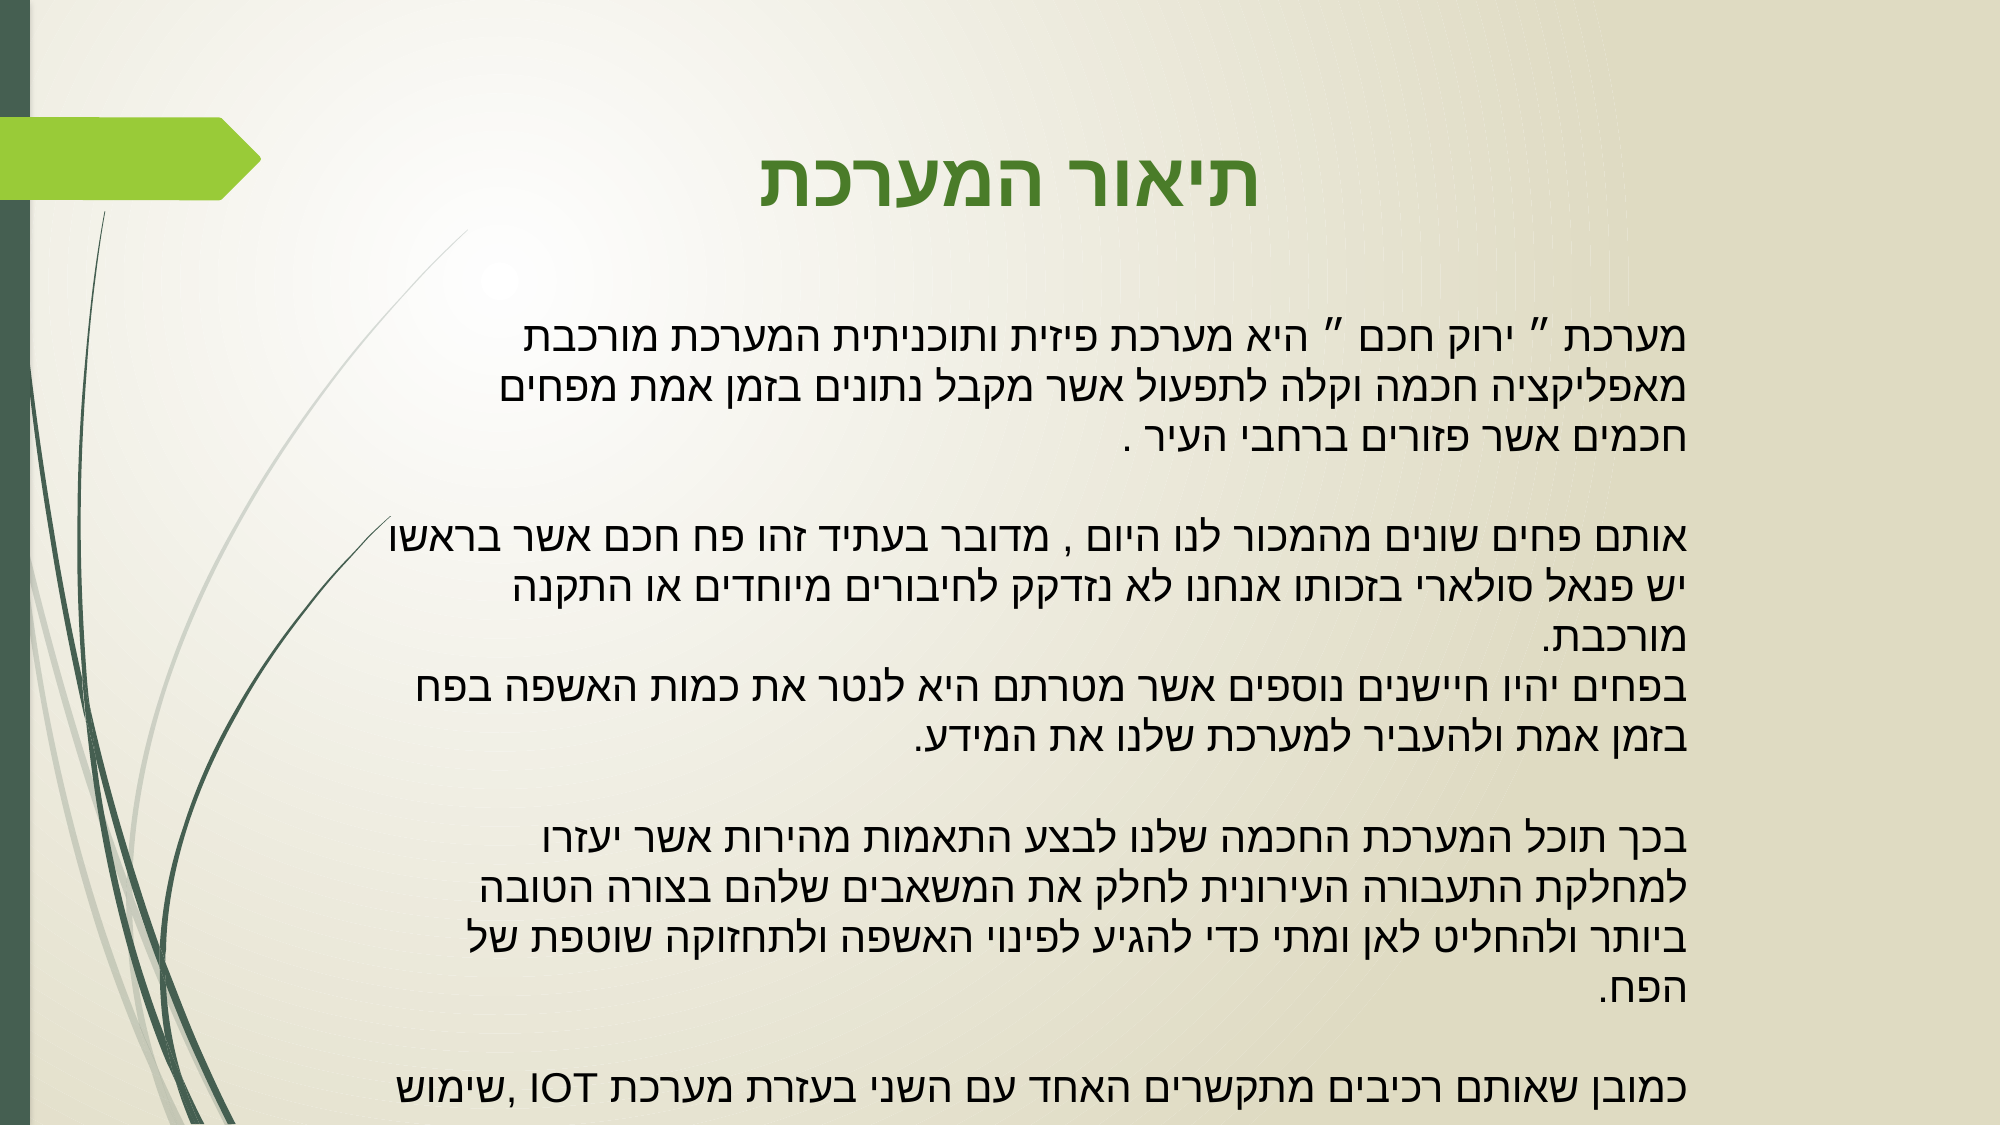

תיאור המערכת
מערכת ״ ירוק חכם ״ היא מערכת פיזית ותוכניתית המערכת מורכבת מאפליקציה חכמה וקלה לתפעול אשר מקבל נתונים בזמן אמת מפחים חכמים אשר פזורים ברחבי העיר .

אותם פחים שונים מהמכור לנו היום , מדובר בעתיד זהו פח חכם אשר בראשו יש פנאל סולארי בזכותו אנחנו לא נזדקק לחיבורים מיוחדים או התקנה מורכבת.
בפחים יהיו חיישנים נוספים אשר מטרתם היא לנטר את כמות האשפה בפח בזמן אמת ולהעביר למערכת שלנו את המידע.

בכך תוכל המערכת החכמה שלנו לבצע התאמות מהירות אשר יעזרו למחלקת התעבורה העירונית לחלק את המשאבים שלהם בצורה הטובה ביותר ולהחליט לאן ומתי כדי להגיע לפינוי האשפה ולתחזוקה שוטפת של הפח.

כמובן שאותם רכיבים מתקשרים האחד עם השני בעזרת מערכת IOT ,שימוש חכם באינטרנט.